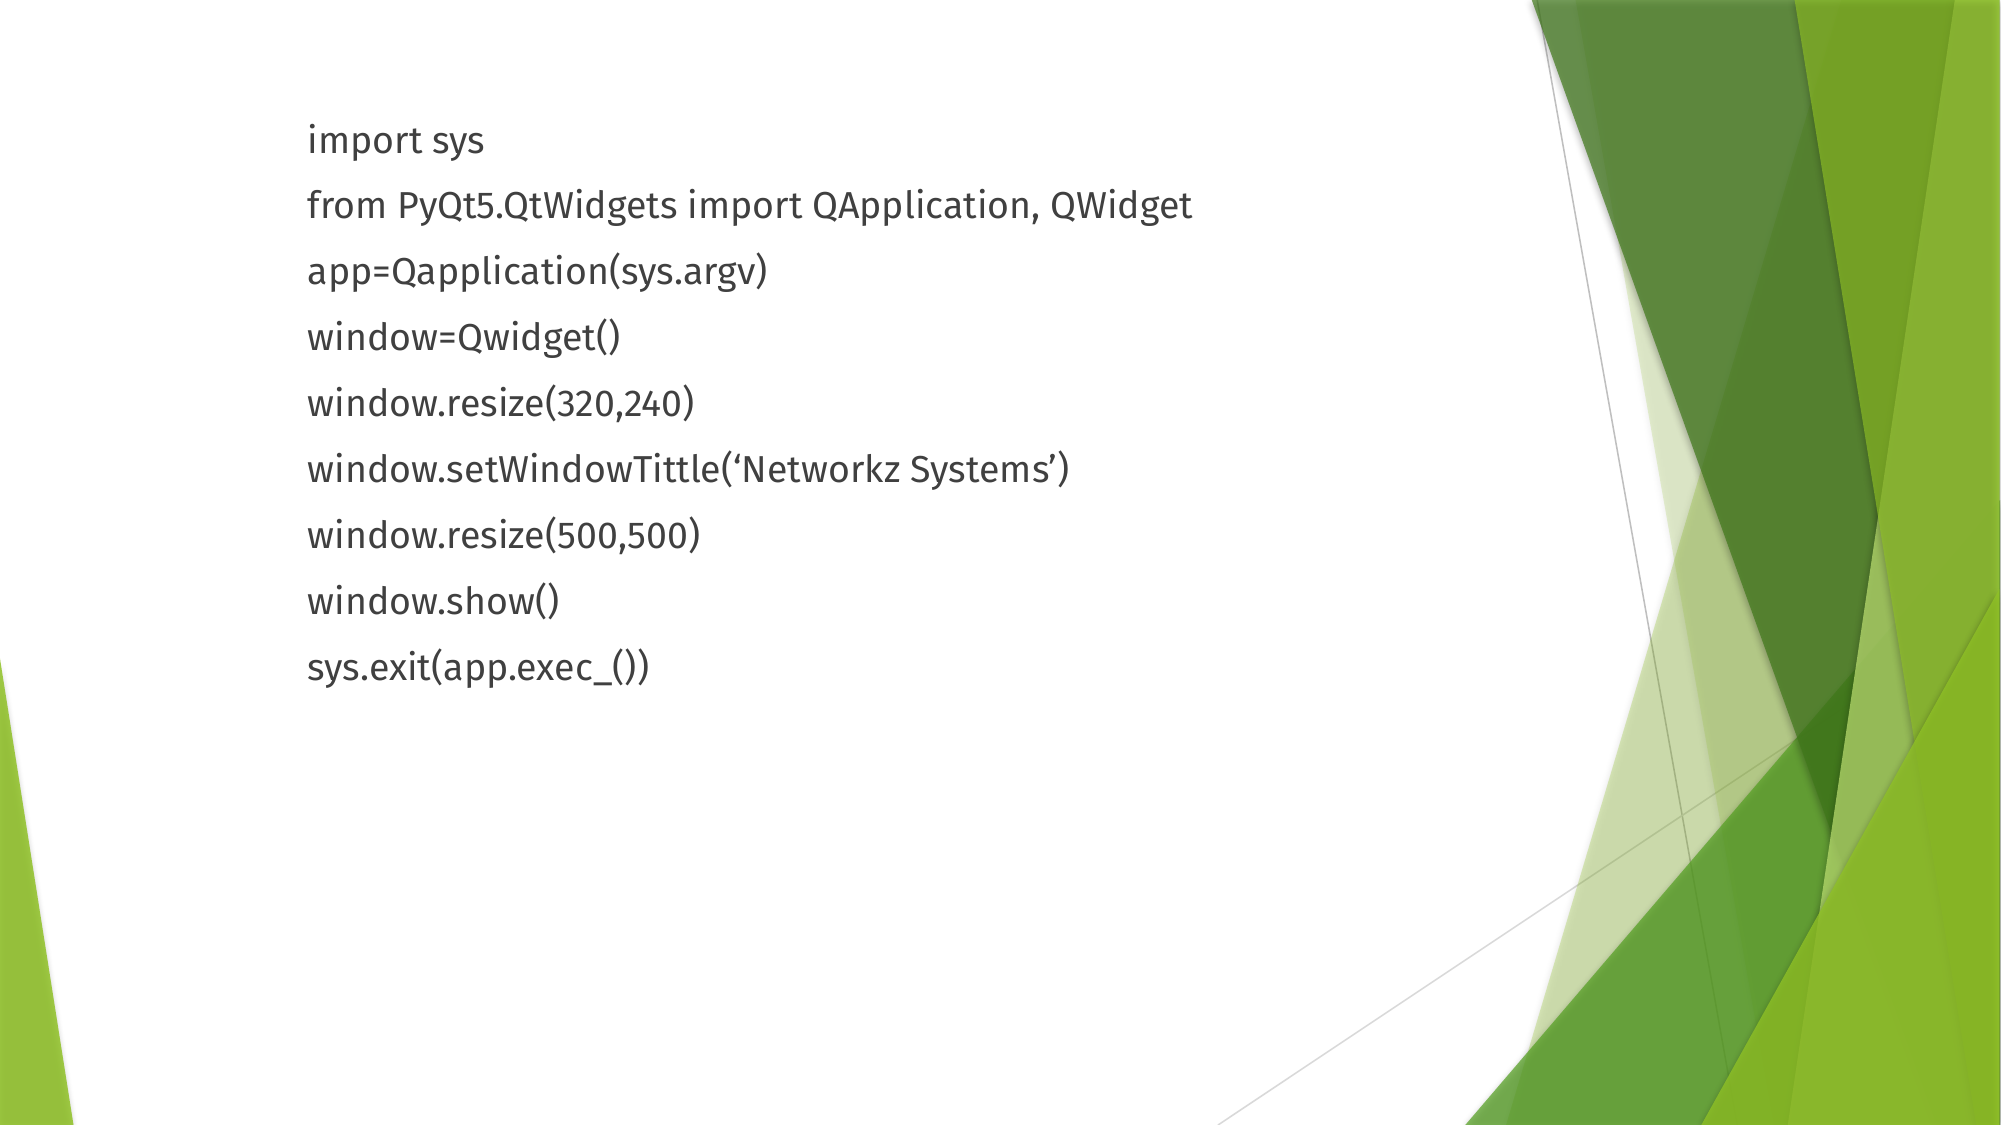

import sys
from PyQt5.QtWidgets import QApplication, QWidget
app=Qapplication(sys.argv)
window=Qwidget()
window.resize(320,240)
window.setWindowTittle(‘Networkz Systems’)
window.resize(500,500)
window.show()
sys.exit(app.exec_())